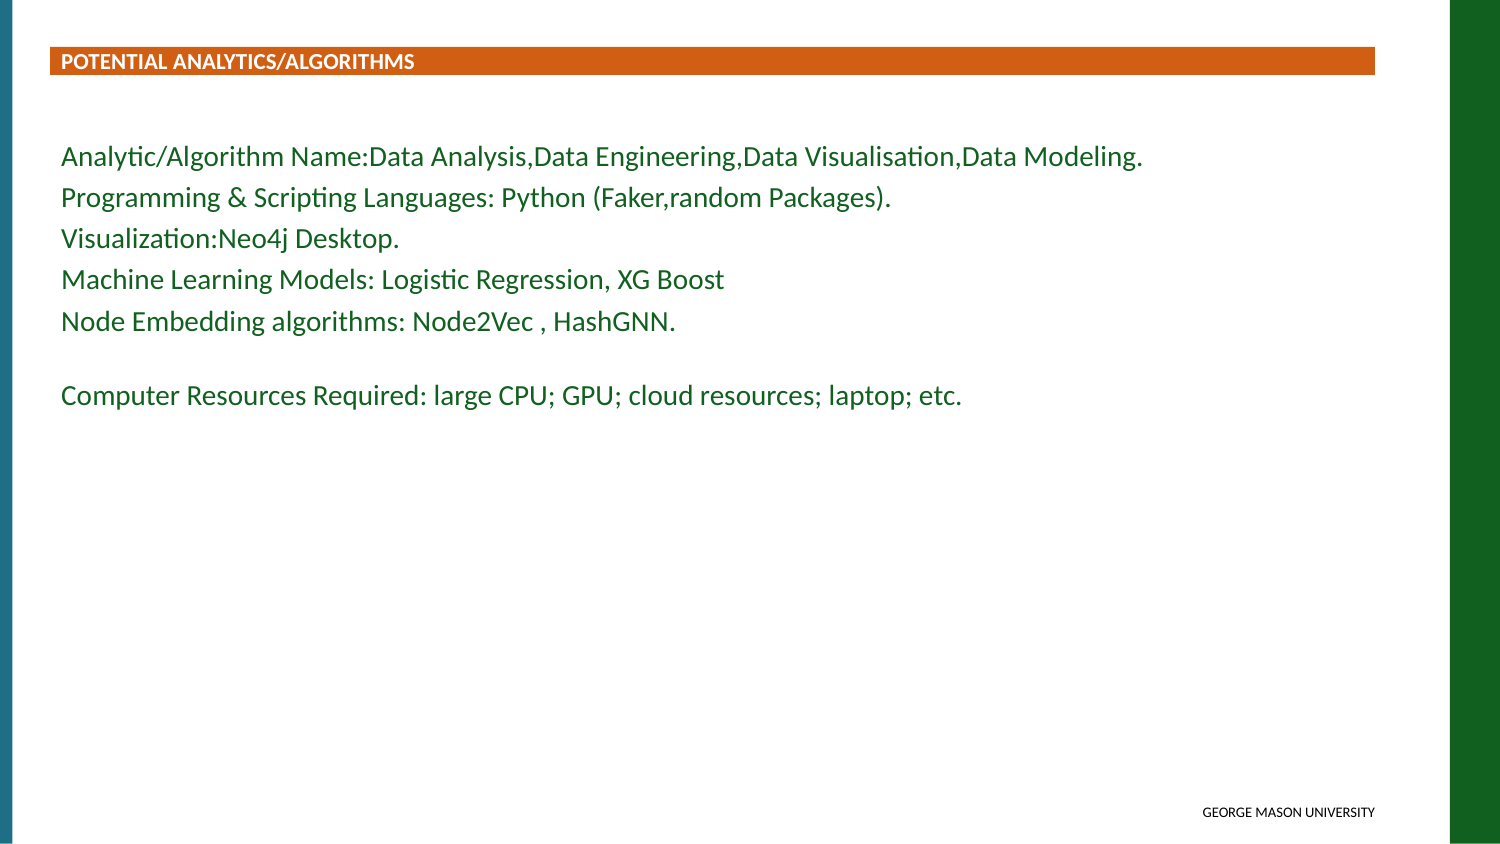

POTENTIAL ANALYTICS/ALGORITHMS
Analytic/Algorithm Name:Data Analysis,Data Engineering,Data Visualisation,Data Modeling.
Programming & Scripting Languages: Python (Faker,random Packages).
Visualization:Neo4j Desktop.
Machine Learning Models: Logistic Regression, XG Boost
Node Embedding algorithms: Node2Vec , HashGNN.

Computer Resources Required: large CPU; GPU; cloud resources; laptop; etc.